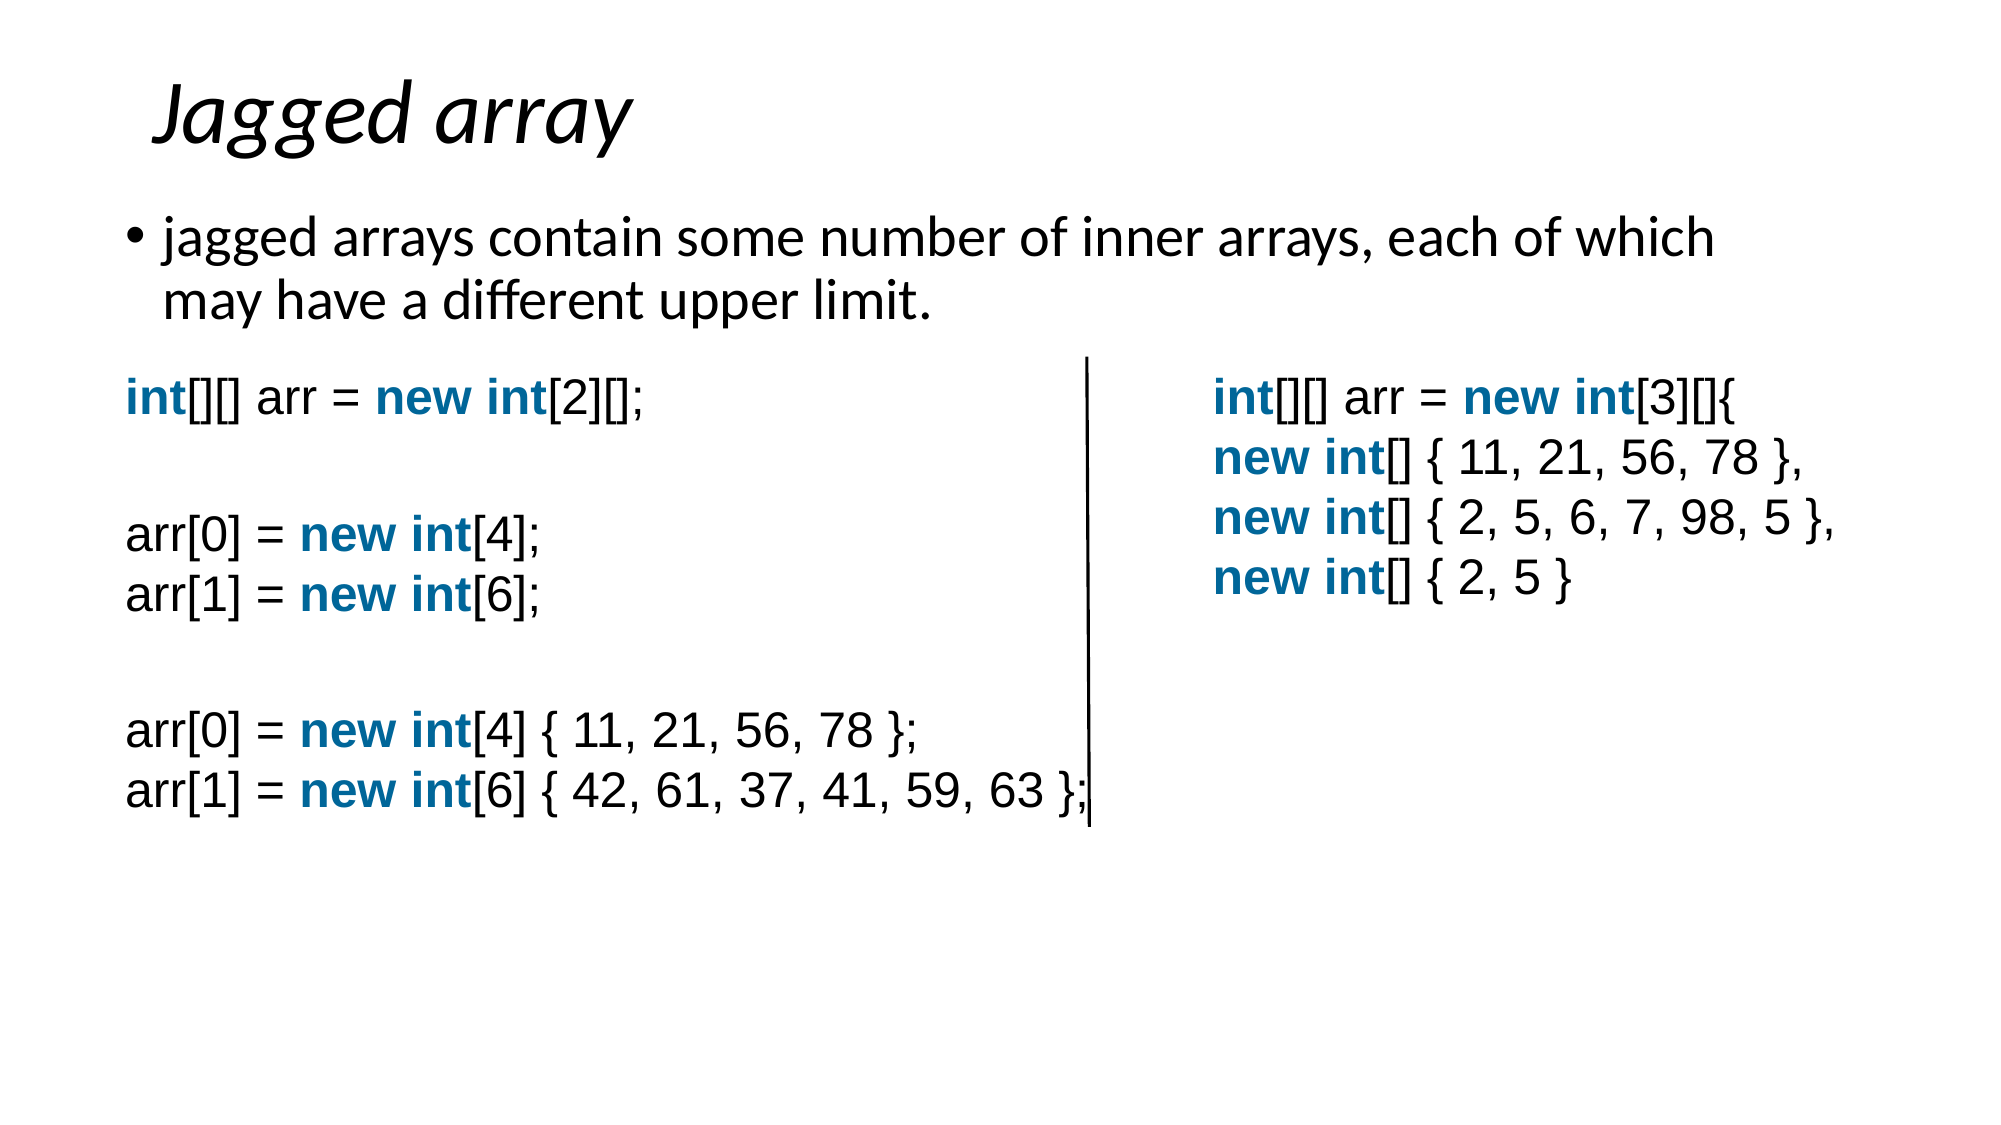

# Jagged array
jagged arrays contain some number of inner arrays, each of which may have a different upper limit.

int[][] arr = new int[2][];
int[][] arr = new int[3][]{
new int[] { 11, 21, 56, 78 },
new int[] { 2, 5, 6, 7, 98, 5 },
new int[] { 2, 5 }
arr[0] = new int[4];
arr[1] = new int[6];
arr[0] = new int[4] { 11, 21, 56, 78 };
arr[1] = new int[6] { 42, 61, 37, 41, 59, 63 };